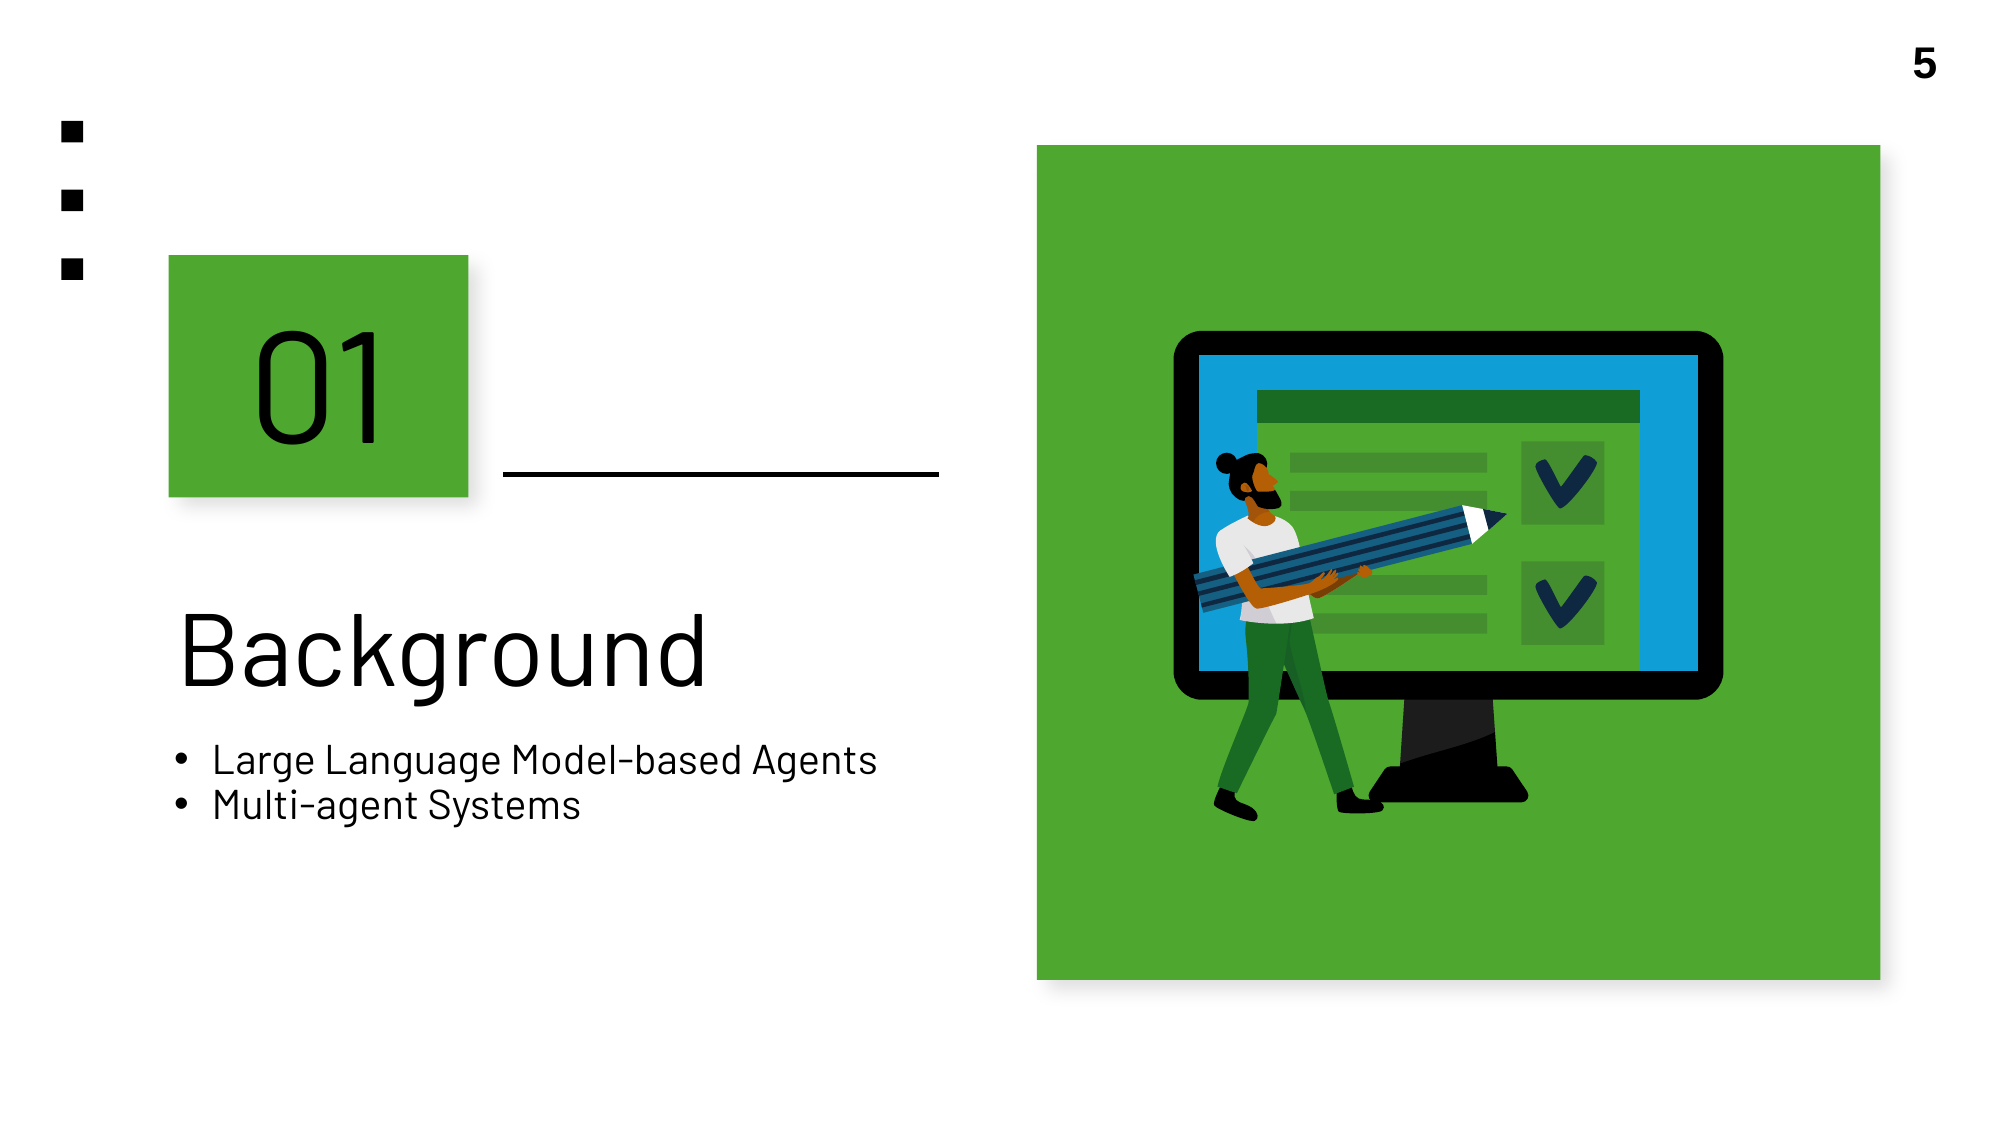

5

01

# Background
Large Language Model-based Agents
Multi-agent Systems